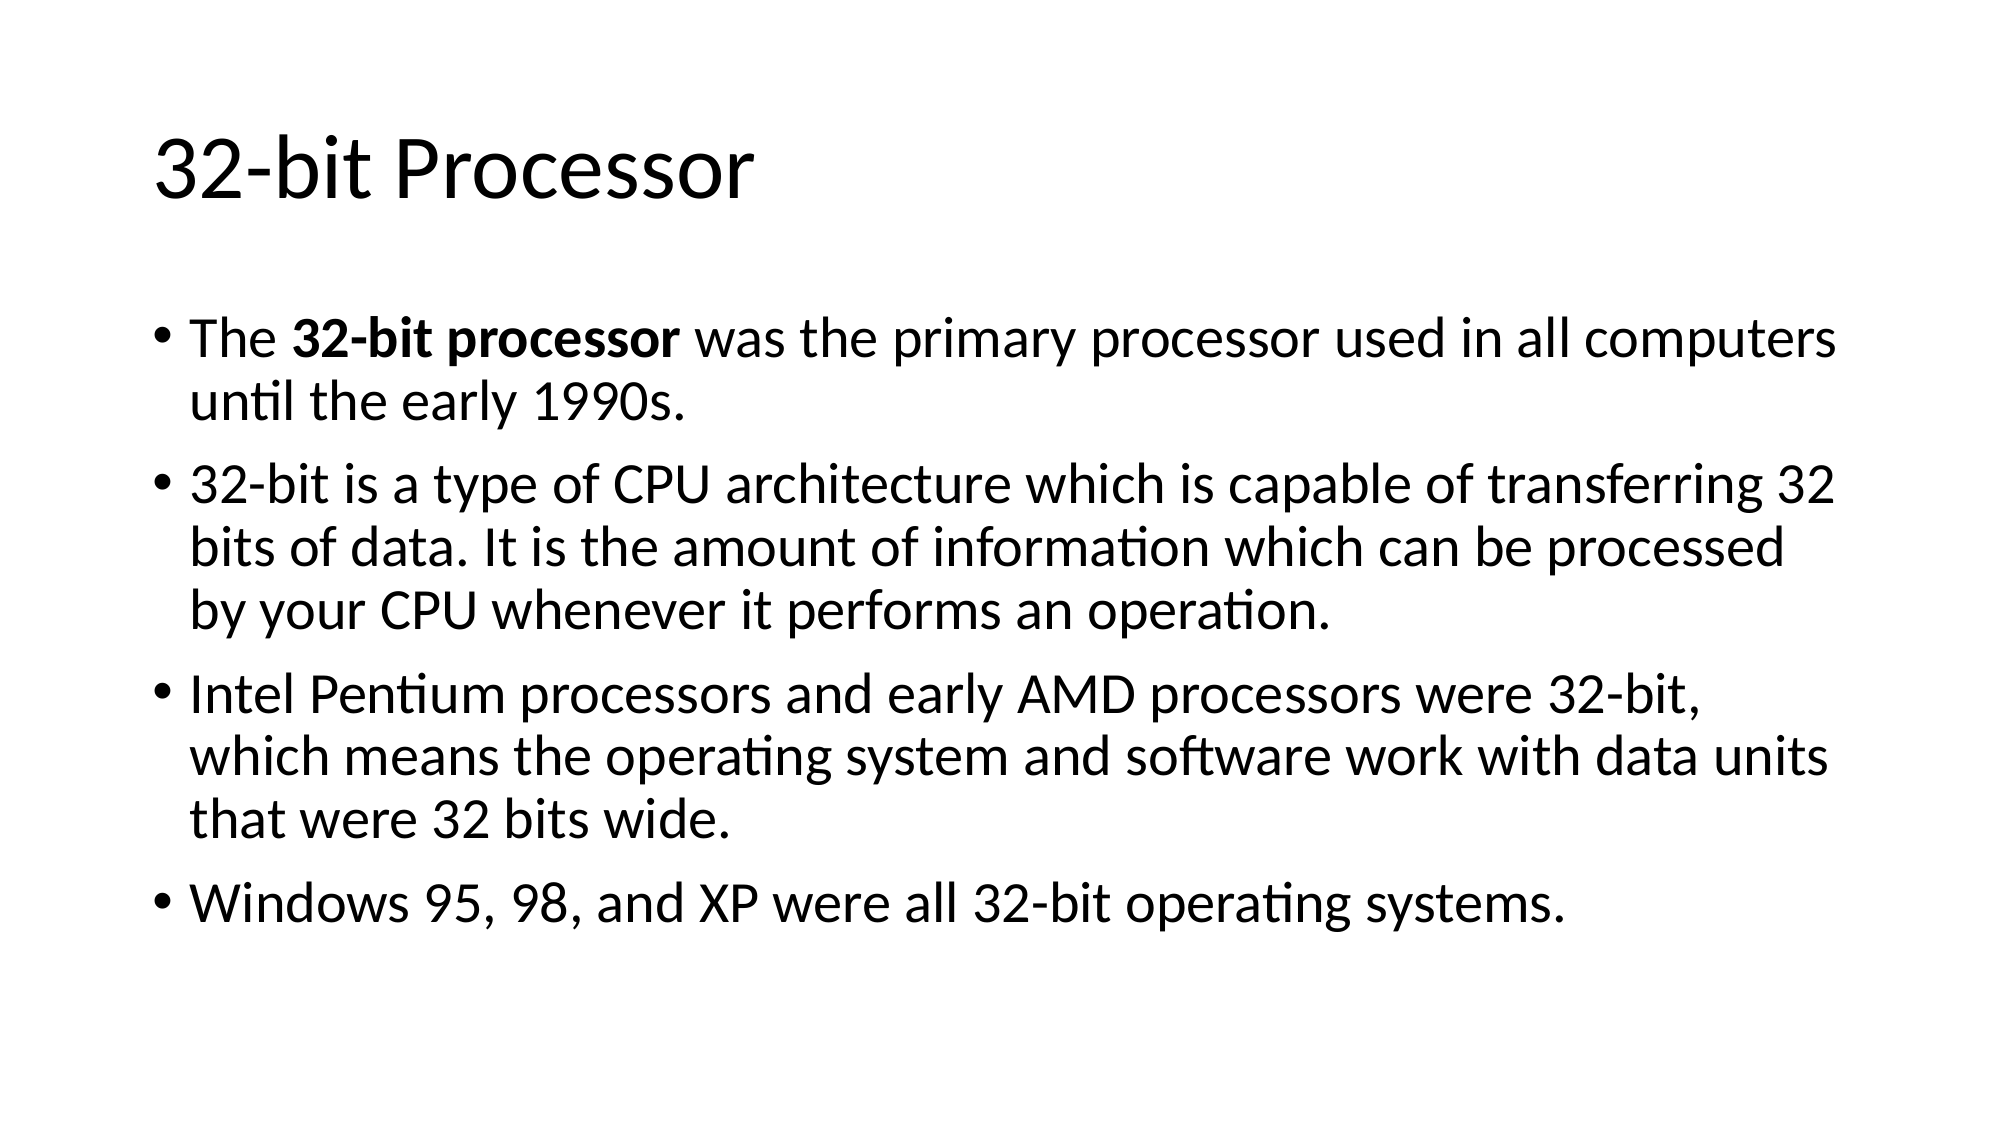

# 32-bit Processor
The 32-bit processor was the primary processor used in all computers until the early 1990s.
32-bit is a type of CPU architecture which is capable of transferring 32 bits of data. It is the amount of information which can be processed by your CPU whenever it performs an operation.
Intel Pentium processors and early AMD processors were 32-bit, which means the operating system and software work with data units that were 32 bits wide.
Windows 95, 98, and XP were all 32-bit operating systems.